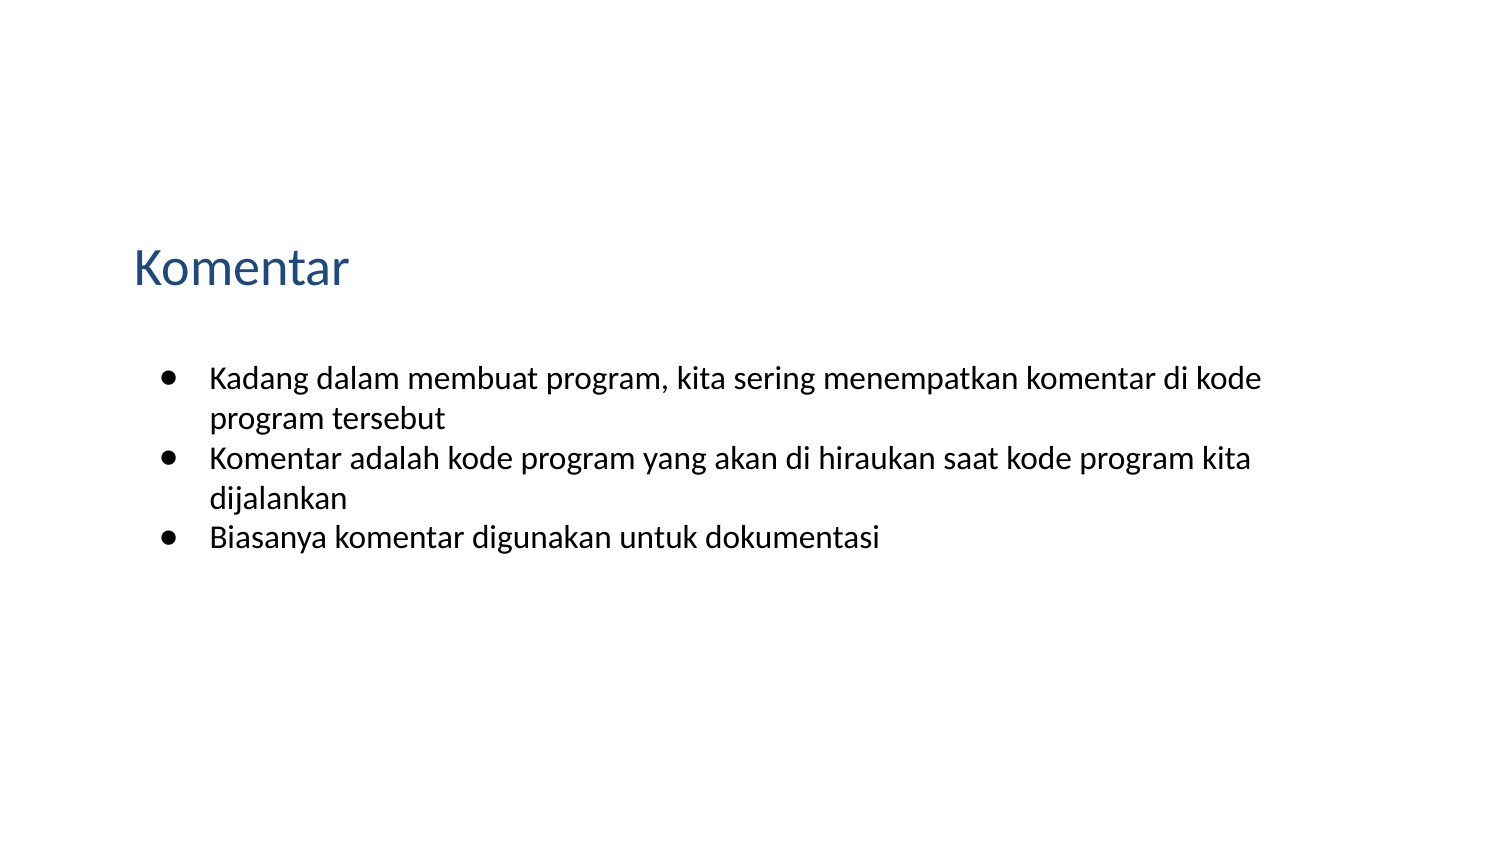

# Komentar
Kadang dalam membuat program, kita sering menempatkan komentar di kode program tersebut
Komentar adalah kode program yang akan di hiraukan saat kode program kita dijalankan
Biasanya komentar digunakan untuk dokumentasi